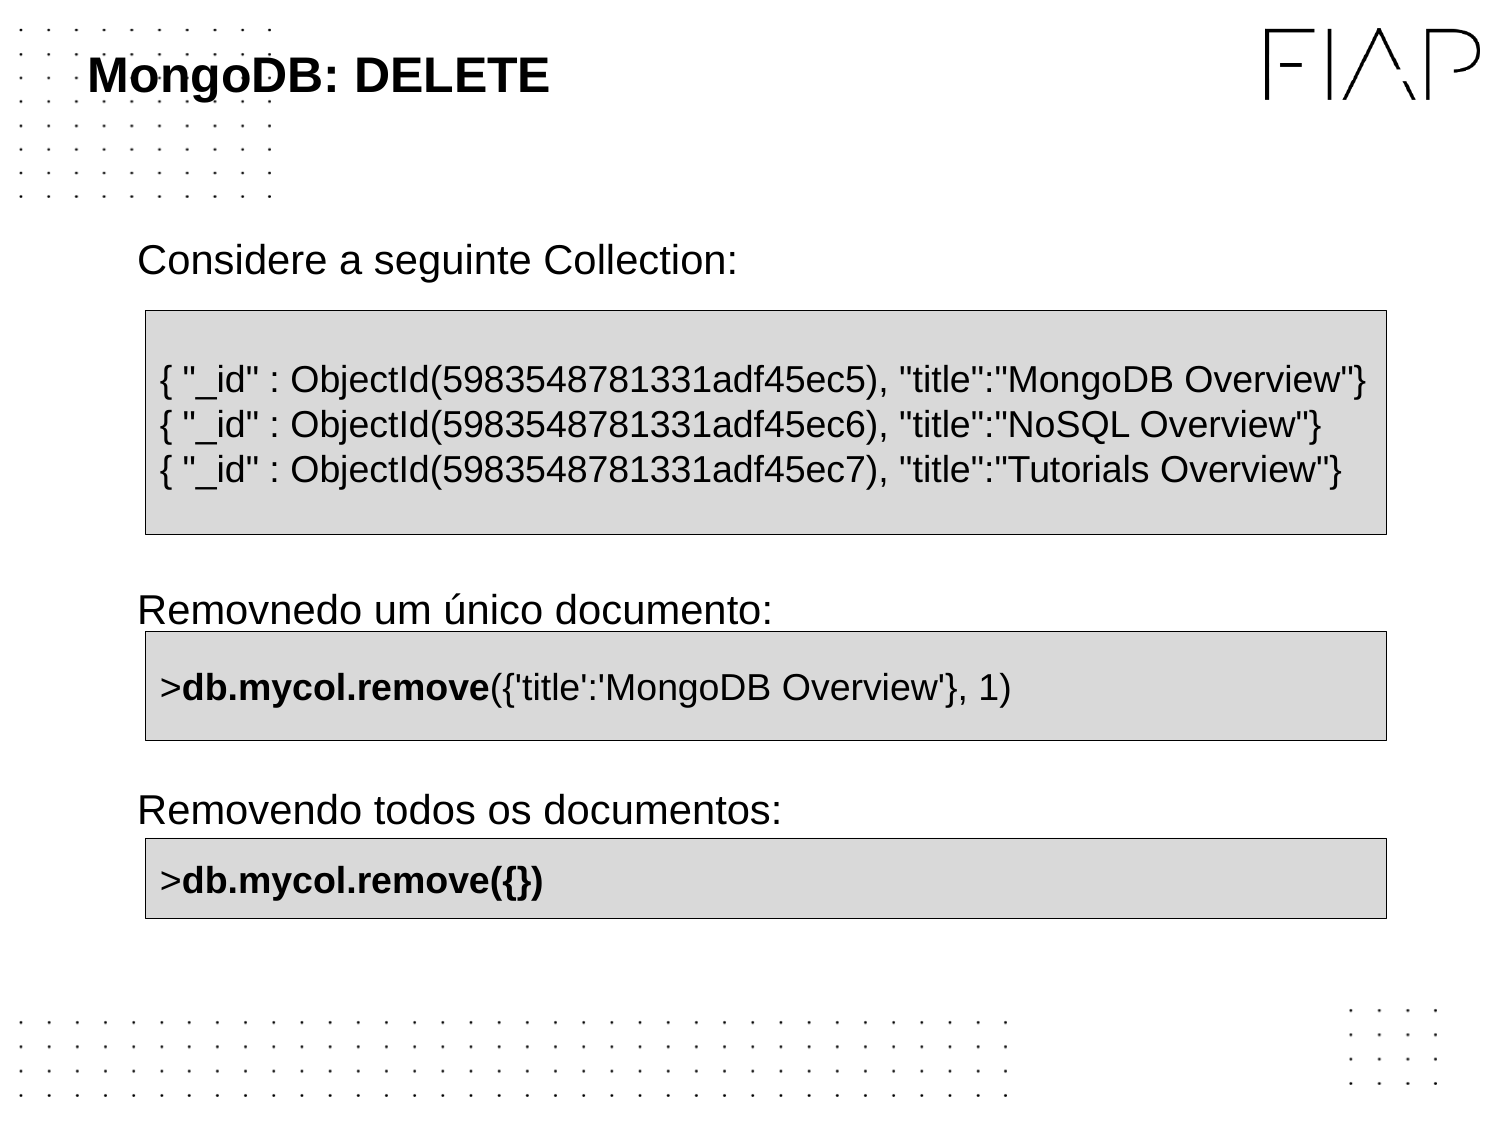

# MongoDB: DELETE
Considere a seguinte Collection:

Removnedo um único documento:

Removendo todos os documentos:
{ "_id" : ObjectId(5983548781331adf45ec5), "title":"MongoDB Overview"}
{ "_id" : ObjectId(5983548781331adf45ec6), "title":"NoSQL Overview"}
{ "_id" : ObjectId(5983548781331adf45ec7), "title":"Tutorials Overview"}
>db.mycol.remove({'title':'MongoDB Overview'}, 1)
>db.mycol.remove({})